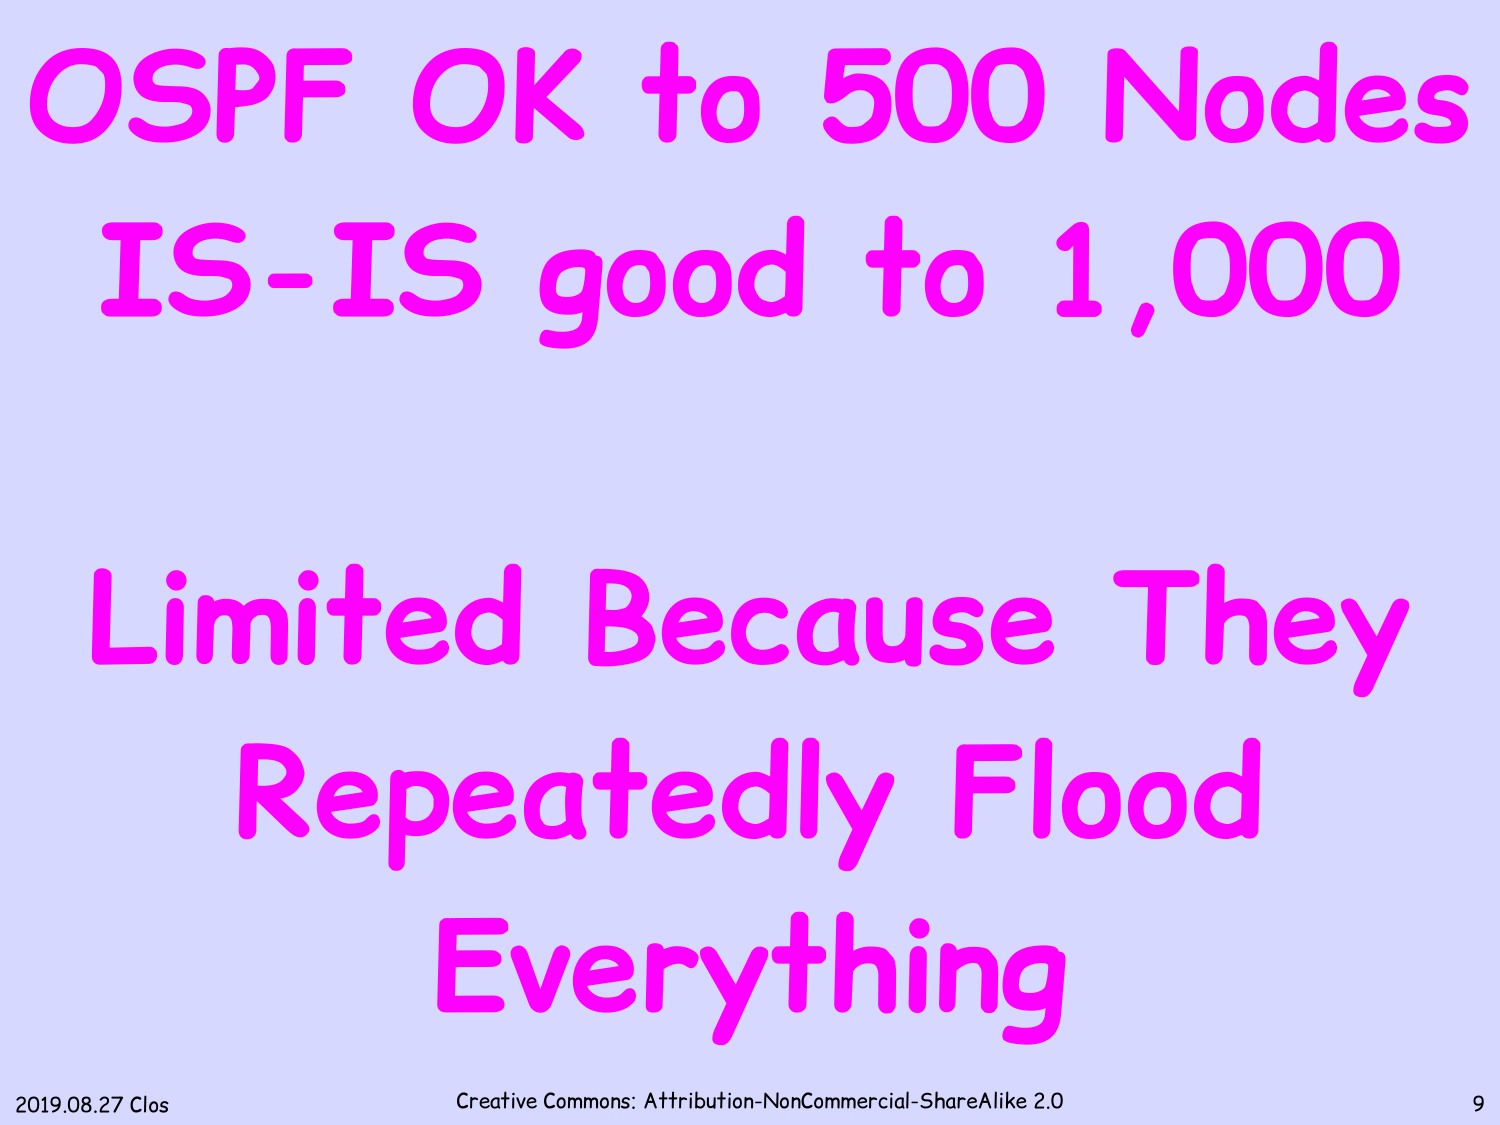

# OSPF OK to 500 Nodes IS-IS good to 1,000 Limited Because They Repeatedly Flood Everything
9
2019.08.27 Clos
Creative Commons: Attribution-NonCommercial-ShareAlike 2.0